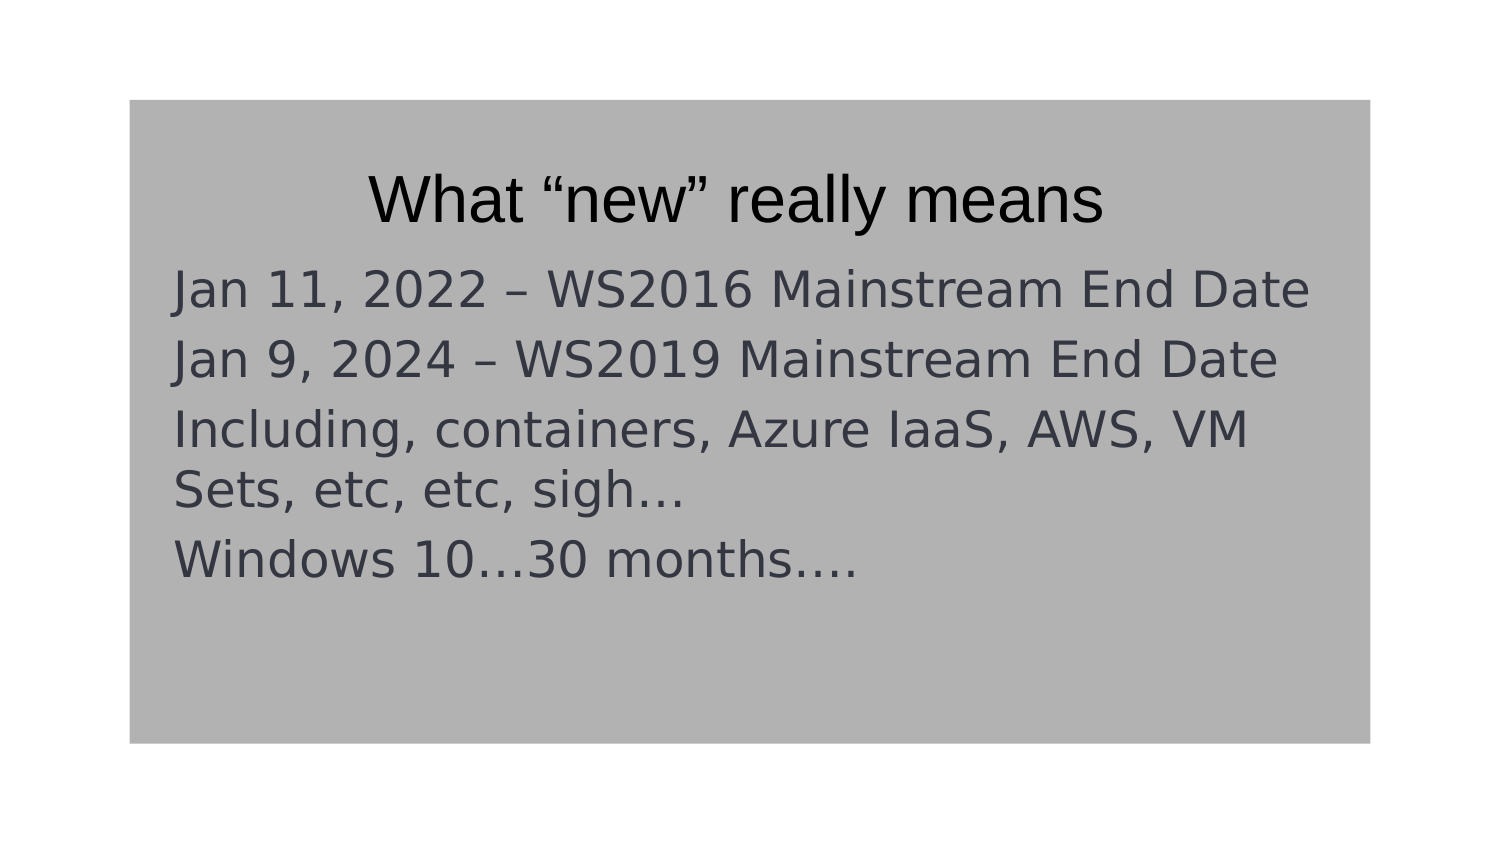

What “new” really means
Jan 11, 2022 – WS2016 Mainstream End Date
Jan 9, 2024 – WS2019 Mainstream End Date
Including, containers, Azure IaaS, AWS, VM Sets, etc, etc, sigh…
Windows 10…30 months….